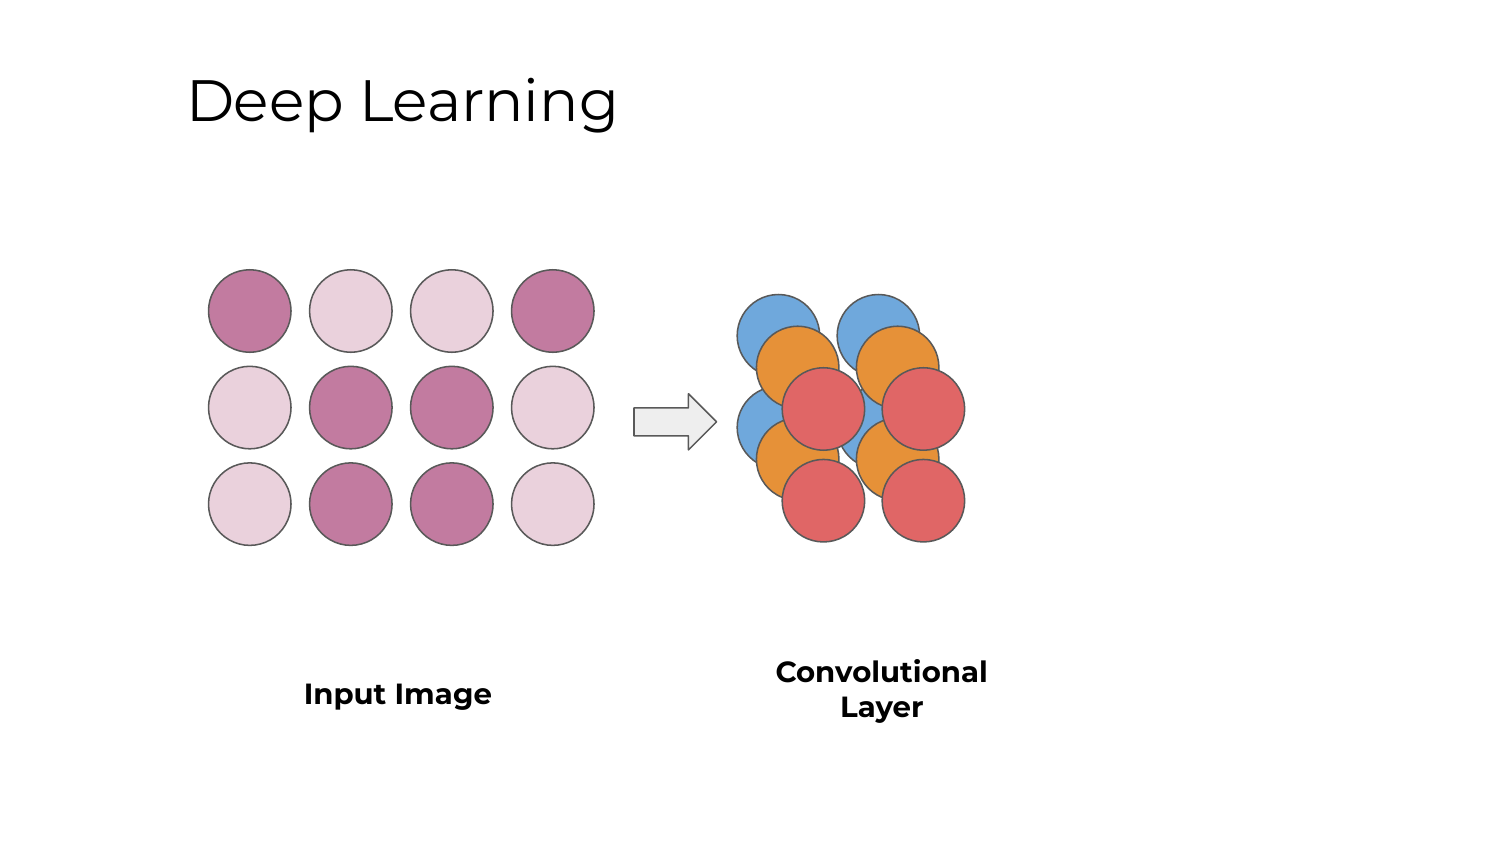

# Deep Learning

Convolutional
Layer
Input Image